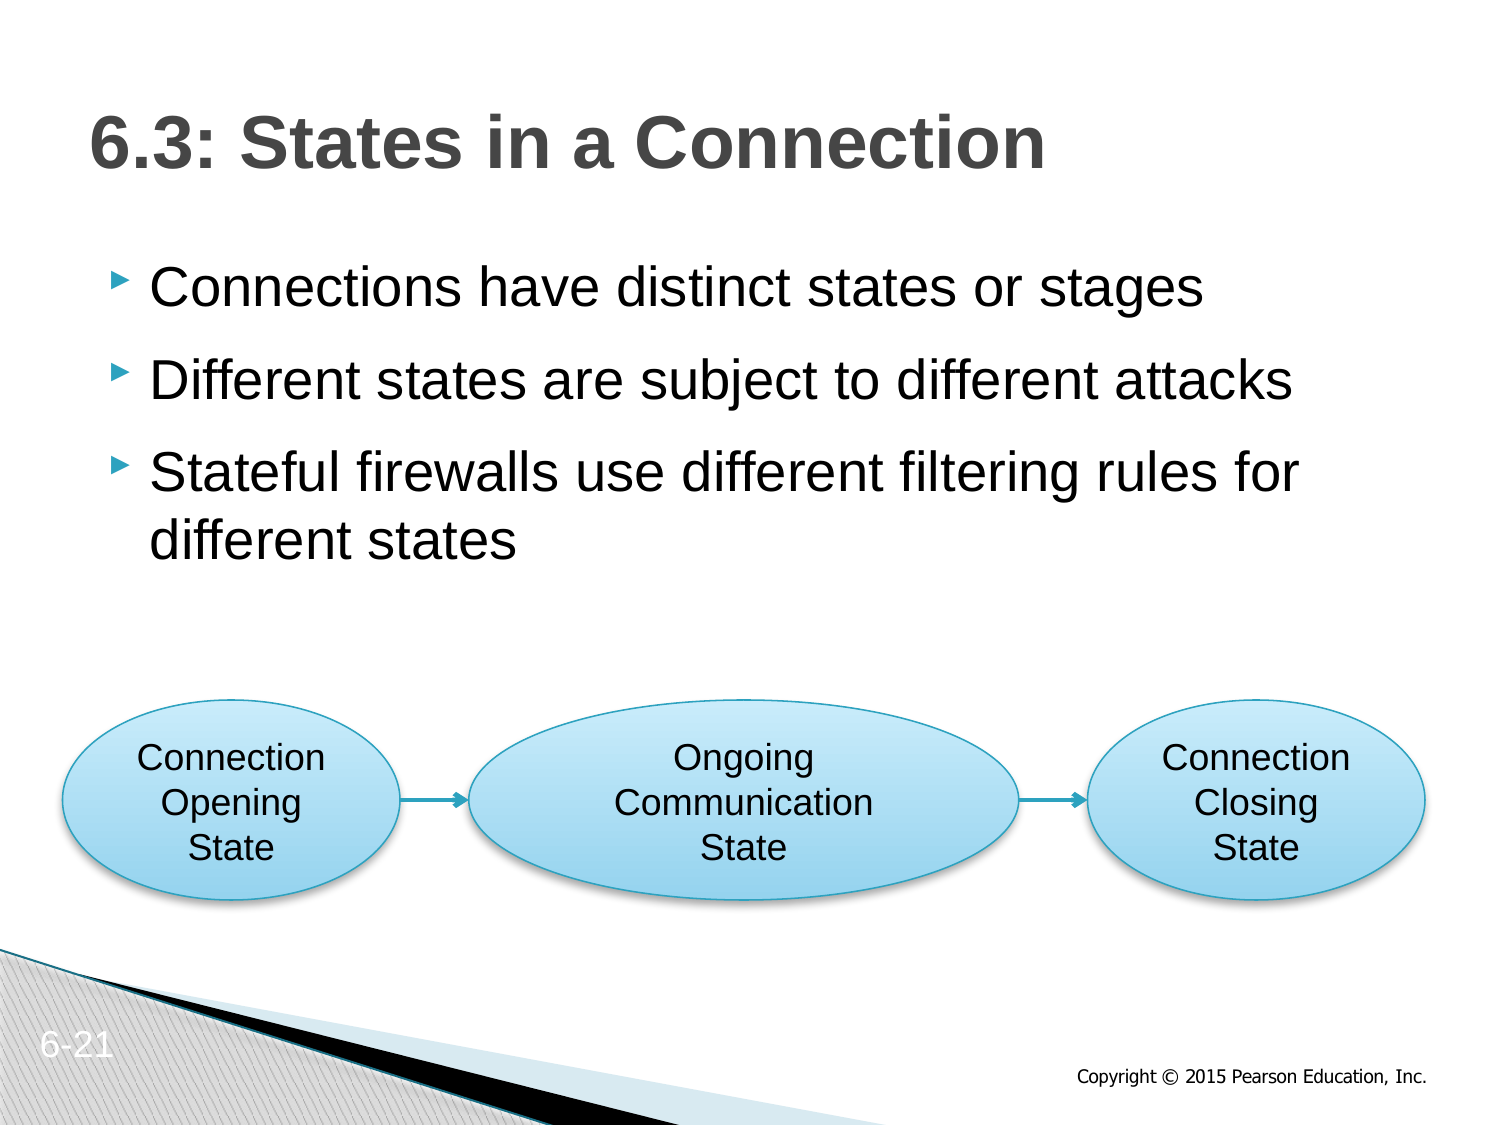

# 6.3: States in a Connection
Connections have distinct states or stages
Different states are subject to different attacks
Stateful firewalls use different filtering rules for different states
Connection Opening
State
Ongoing Communication
State
Connection Closing
State
6-21